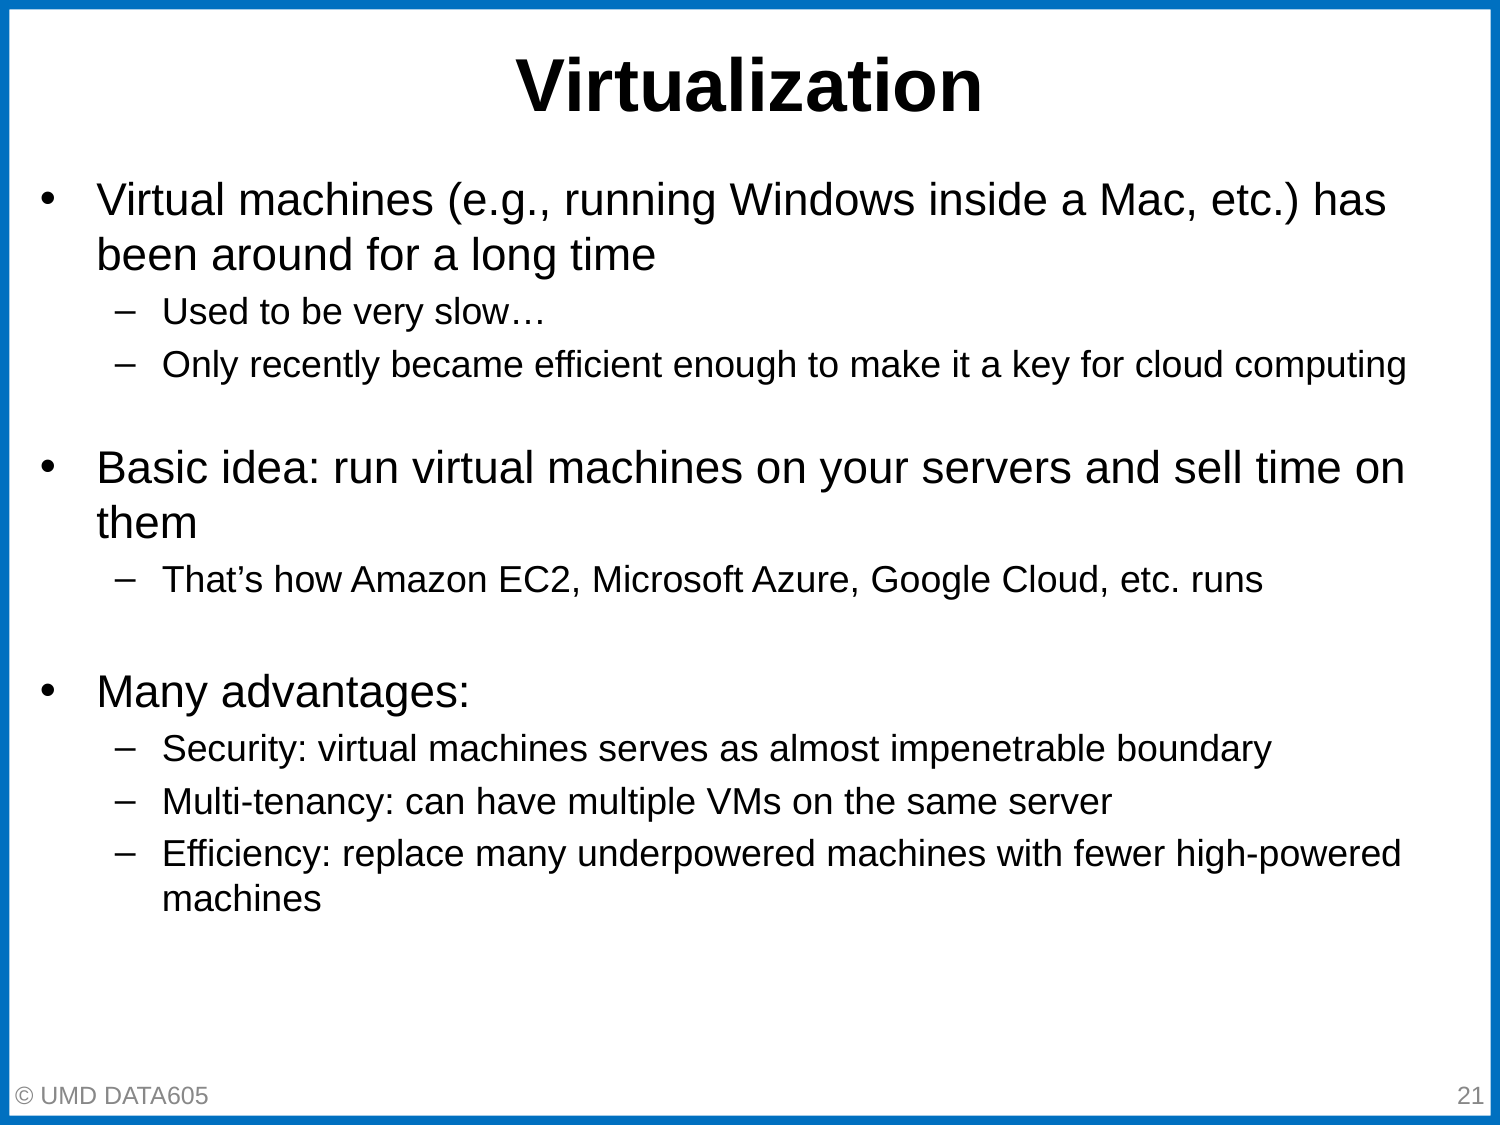

# Virtualization
Virtual machines (e.g., running Windows inside a Mac, etc.) has been around for a long time
Used to be very slow…
Only recently became efficient enough to make it a key for cloud computing

Basic idea: run virtual machines on your servers and sell time on them
That’s how Amazon EC2, Microsoft Azure, Google Cloud, etc. runs

Many advantages:
Security: virtual machines serves as almost impenetrable boundary
Multi-tenancy: can have multiple VMs on the same server
Efficiency: replace many underpowered machines with fewer high-powered machines

© UMD DATA605
21